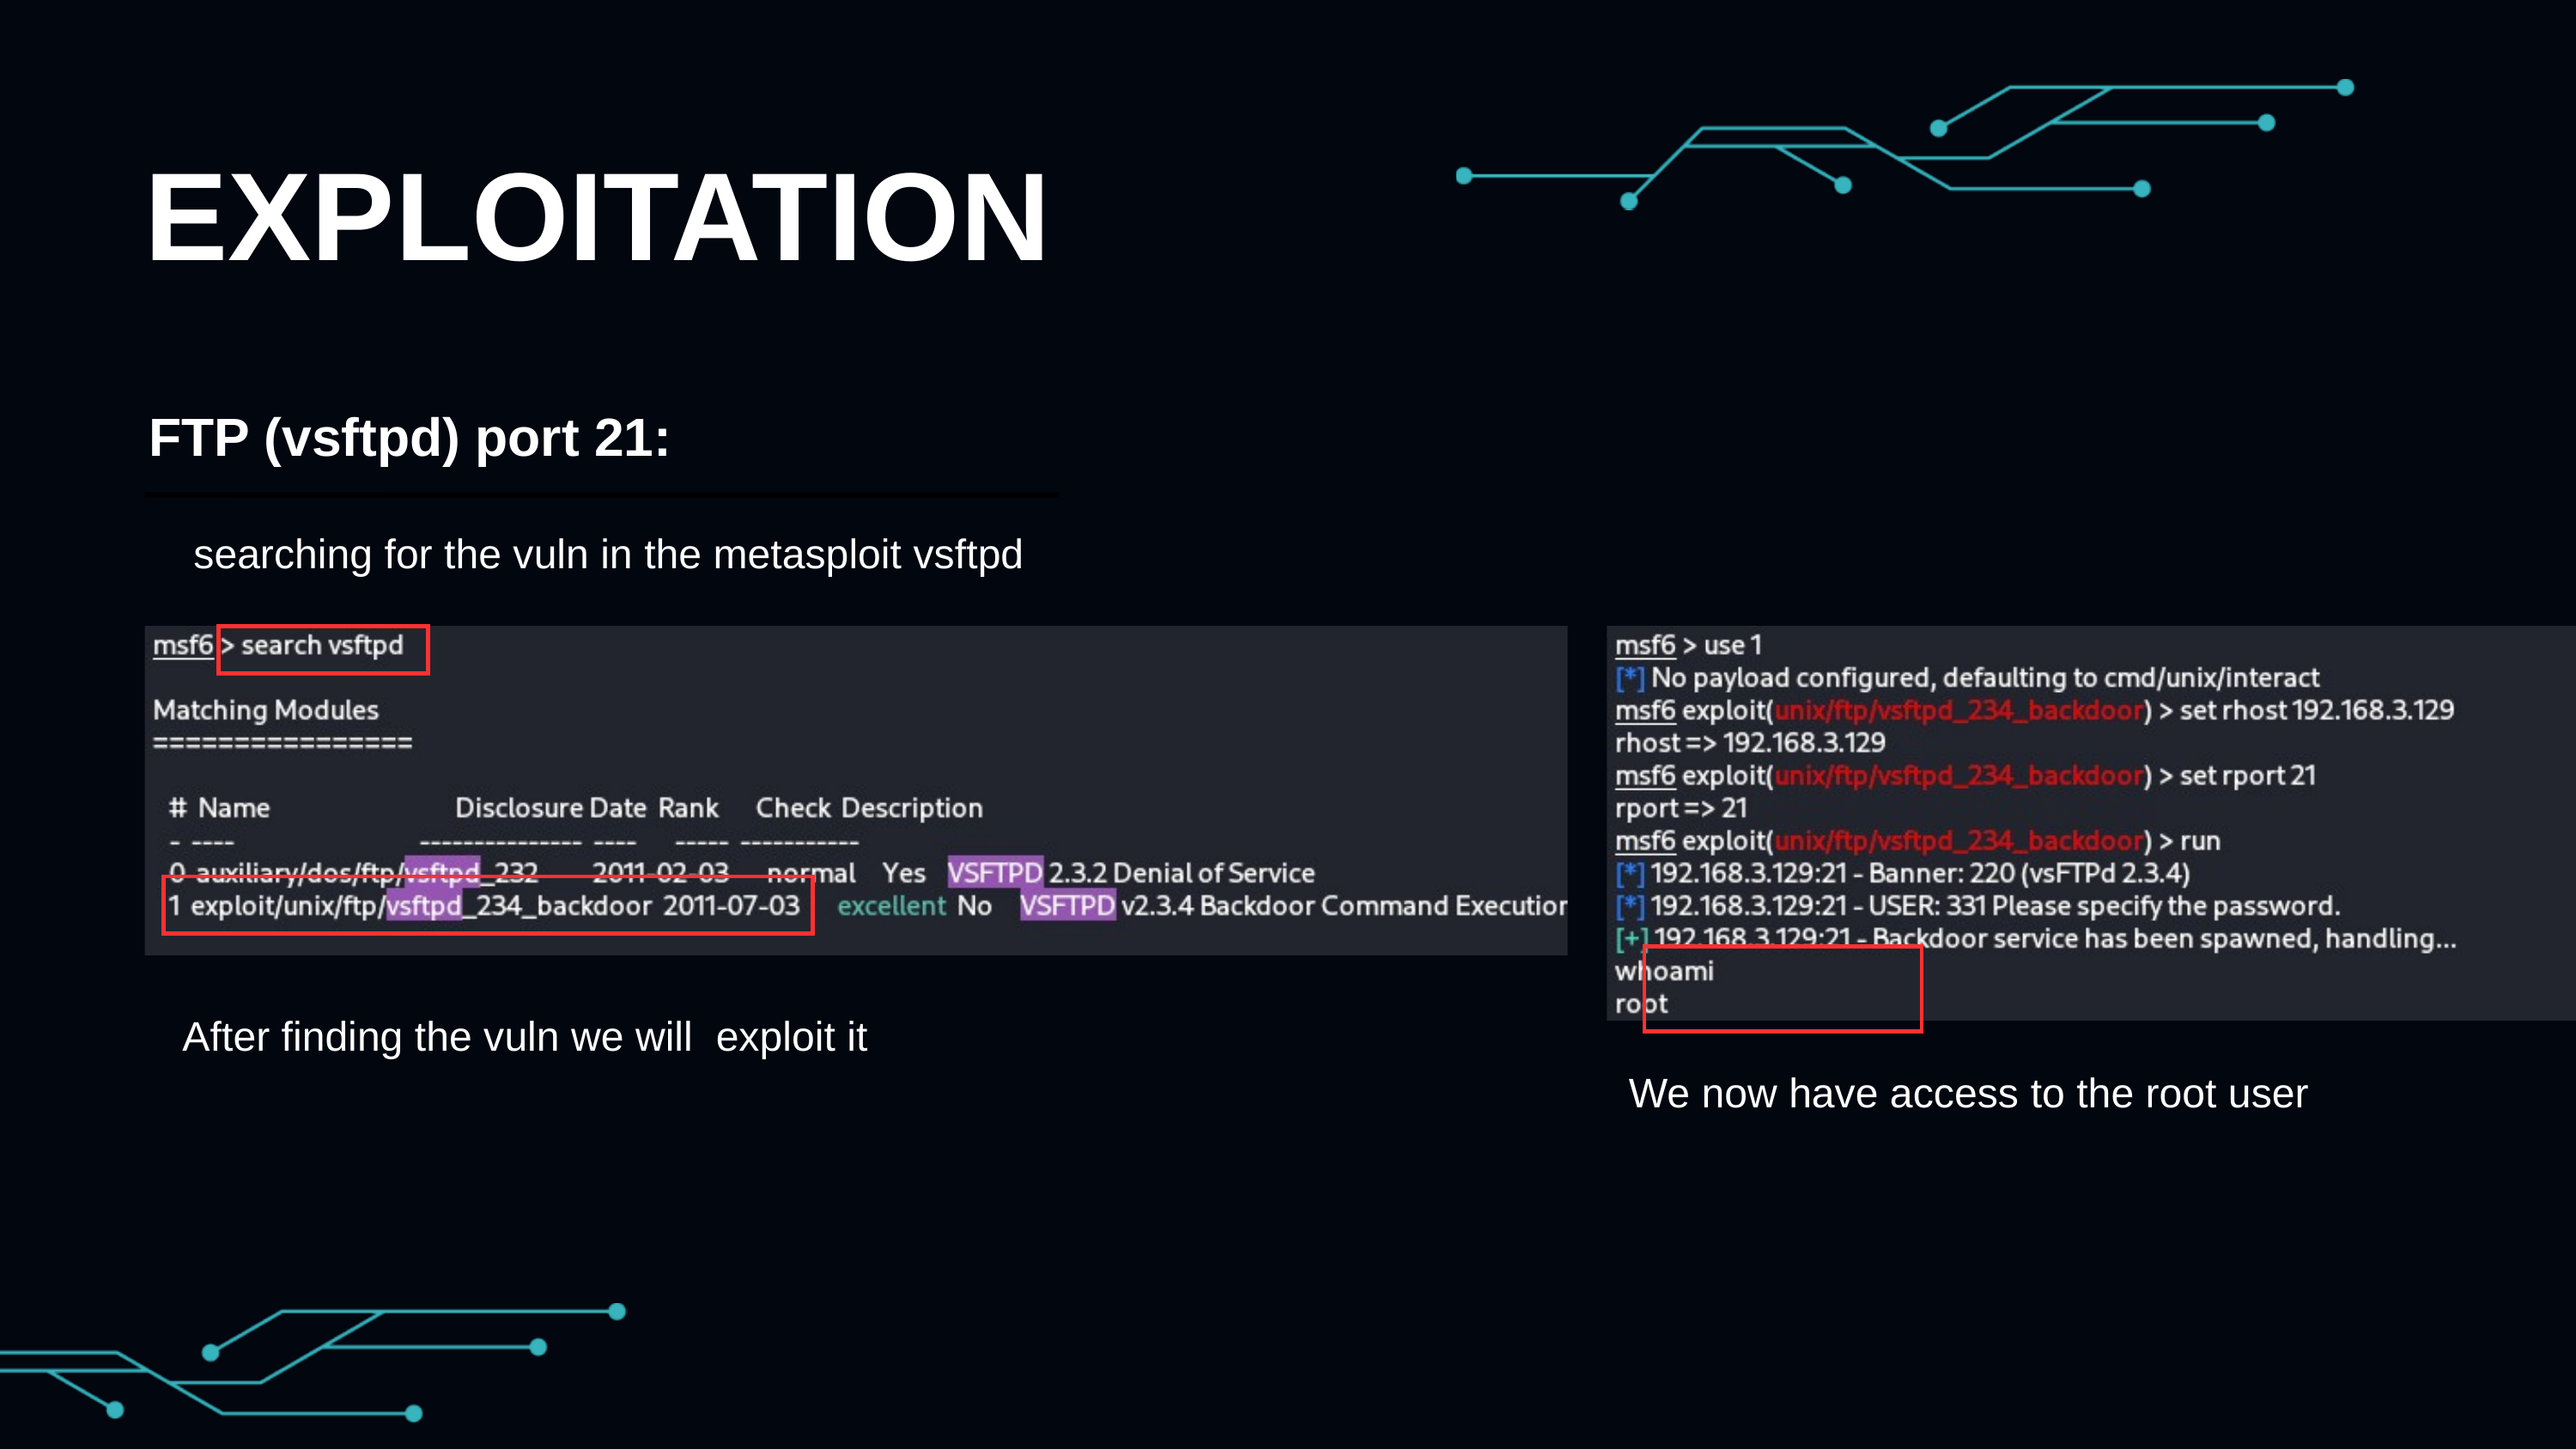

EXPLOITATION
FTP (vsftpd) port 21:

searching for the vuln in the metasploit vsftpd

After finding the vuln we will  exploit it
We now have access to the root user